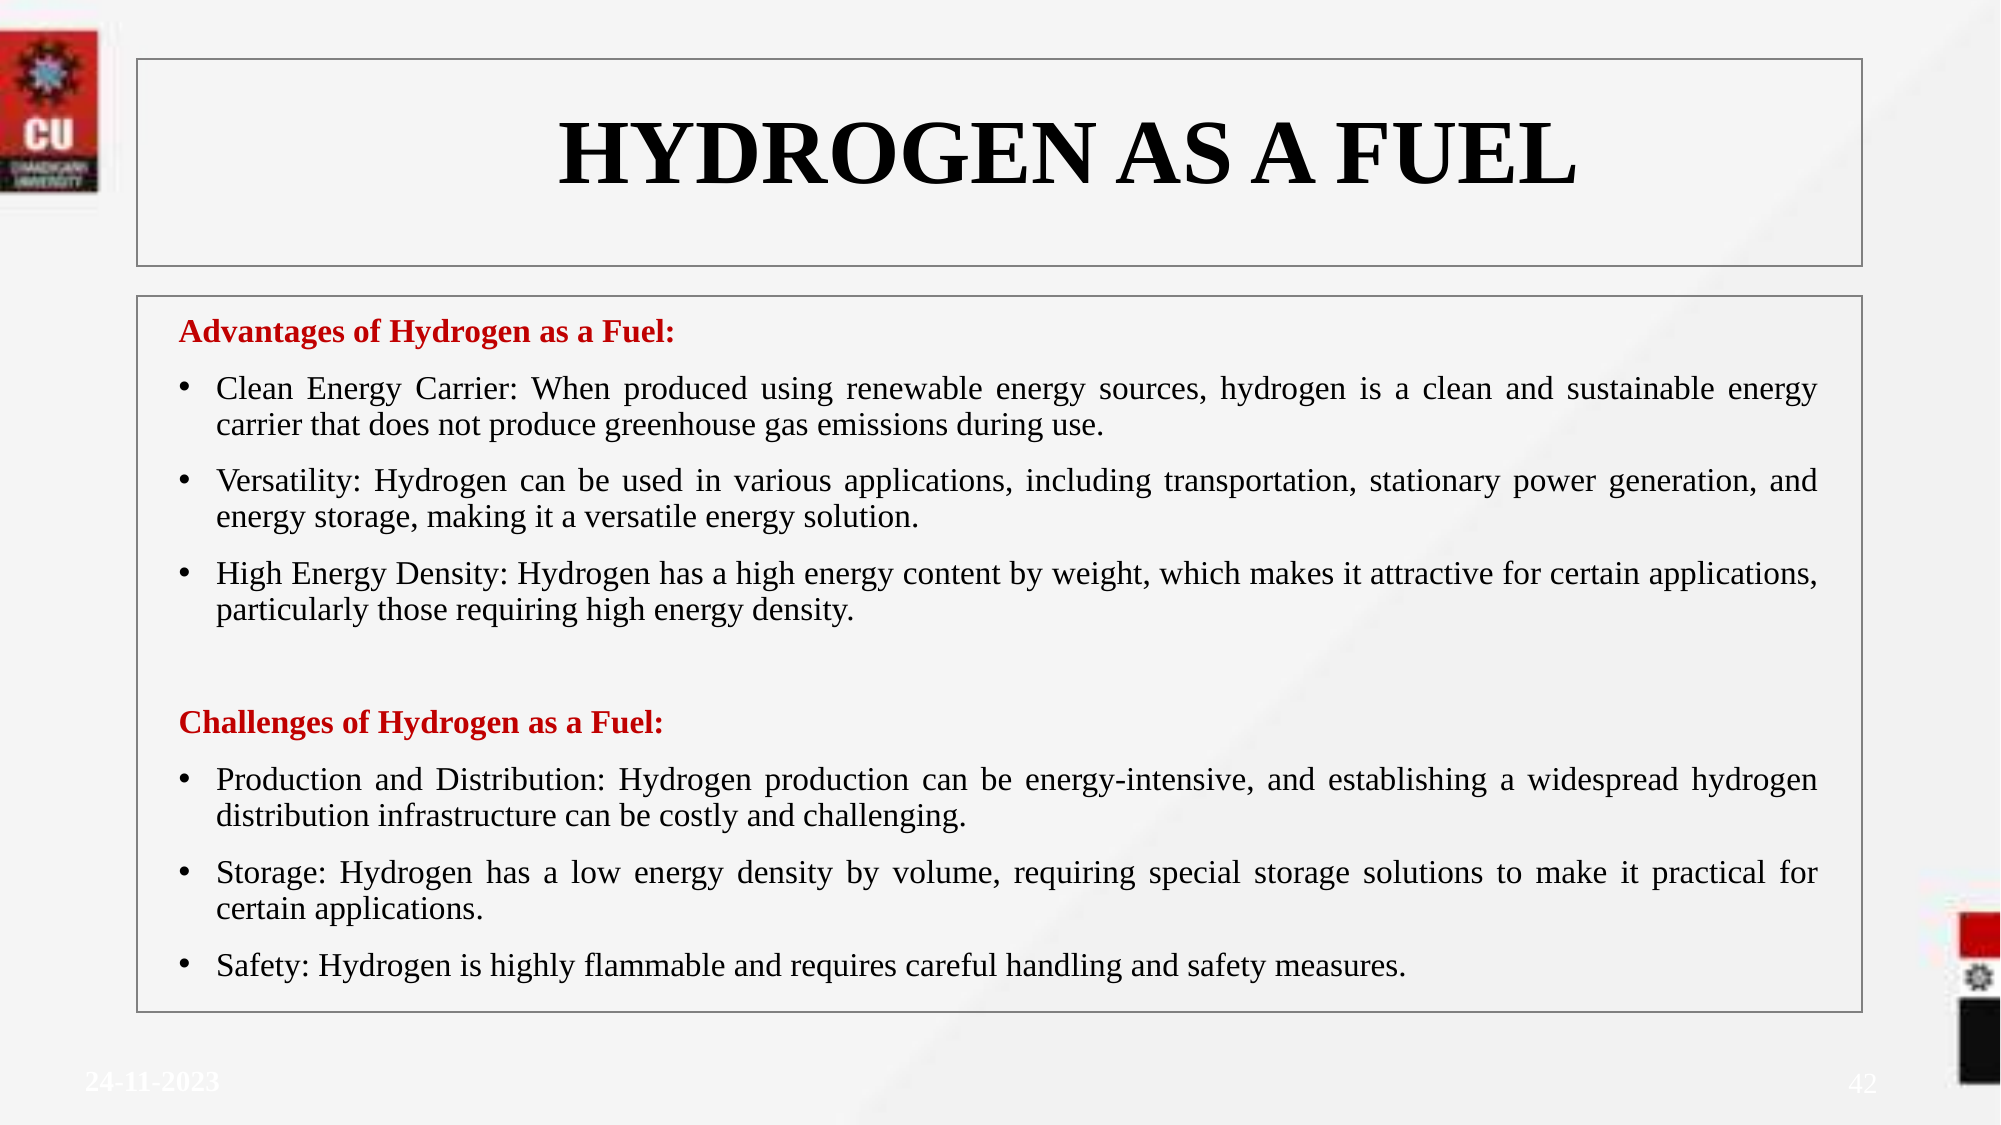

HYDROGEN AS A FUEL

Advantages of Hydrogen as a Fuel:
Clean Energy Carrier: When produced using renewable energy sources, hydrogen is a clean and sustainable energy carrier that does not produce greenhouse gas emissions during use.
Versatility: Hydrogen can be used in various applications, including transportation, stationary power generation, and energy storage, making it a versatile energy solution.
High Energy Density: Hydrogen has a high energy content by weight, which makes it attractive for certain applications, particularly those requiring high energy density.

Challenges of Hydrogen as a Fuel:
Production and Distribution: Hydrogen production can be energy-intensive, and establishing a widespread hydrogen distribution infrastructure can be costly and challenging.
Storage: Hydrogen has a low energy density by volume, requiring special storage solutions to make it practical for certain applications.
Safety: Hydrogen is highly flammable and requires careful handling and safety measures.
24-11-2023
42